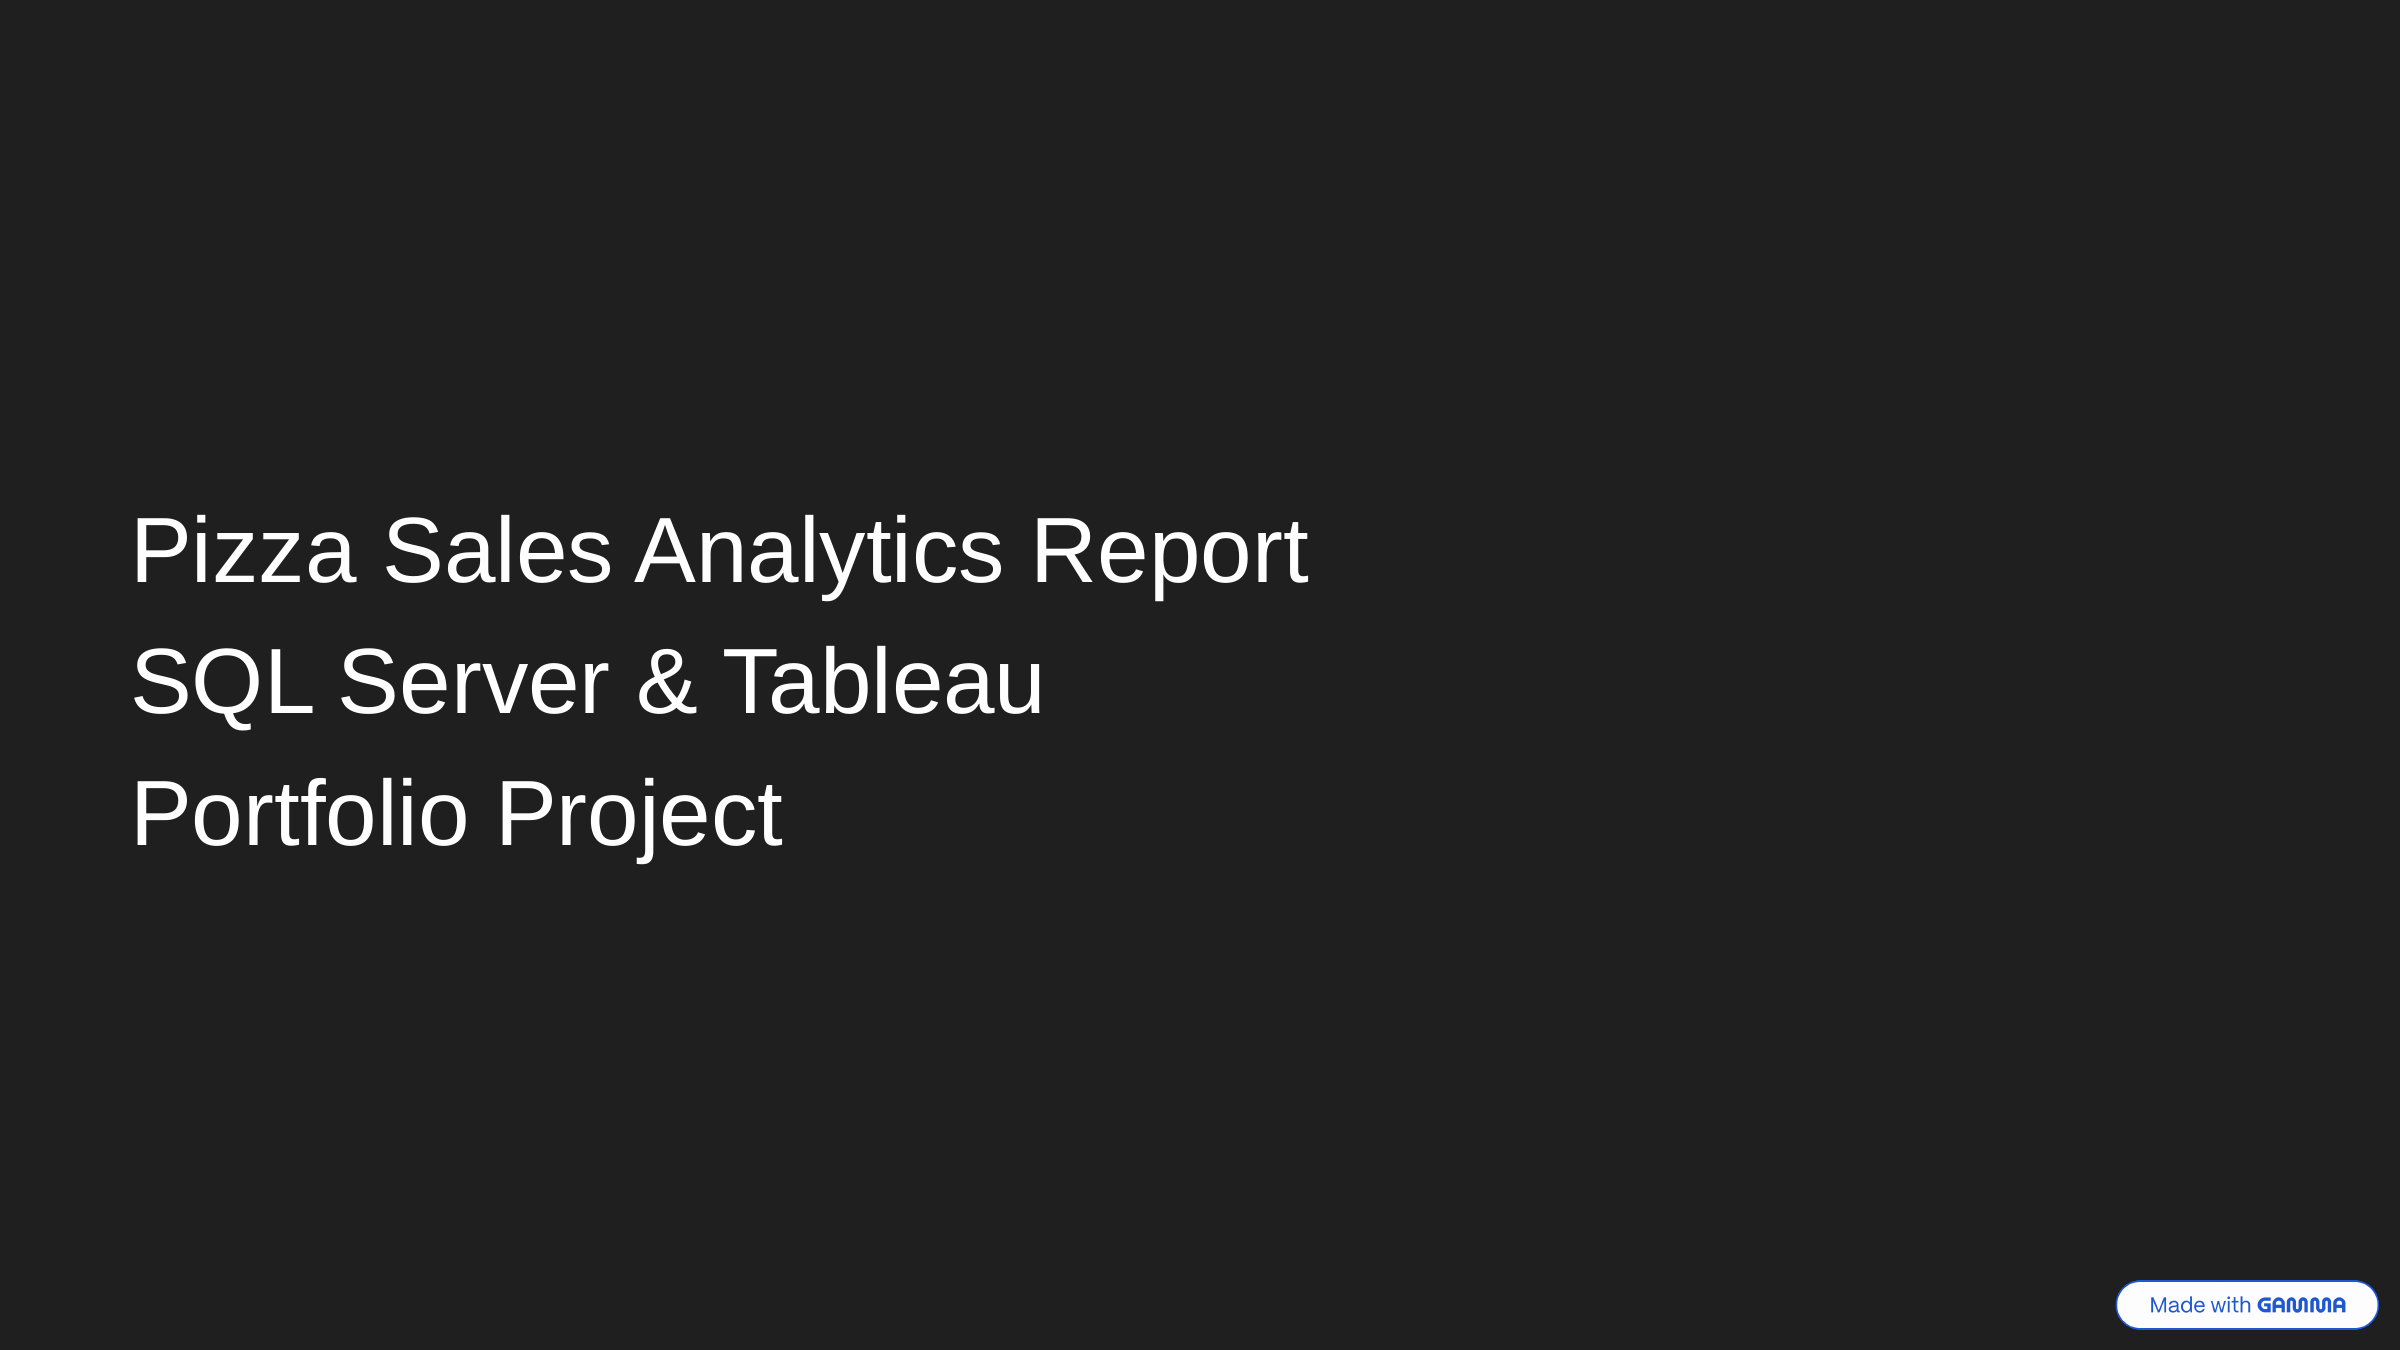

Pizza Sales Analytics Report
SQL Server & Tableau
Portfolio Project